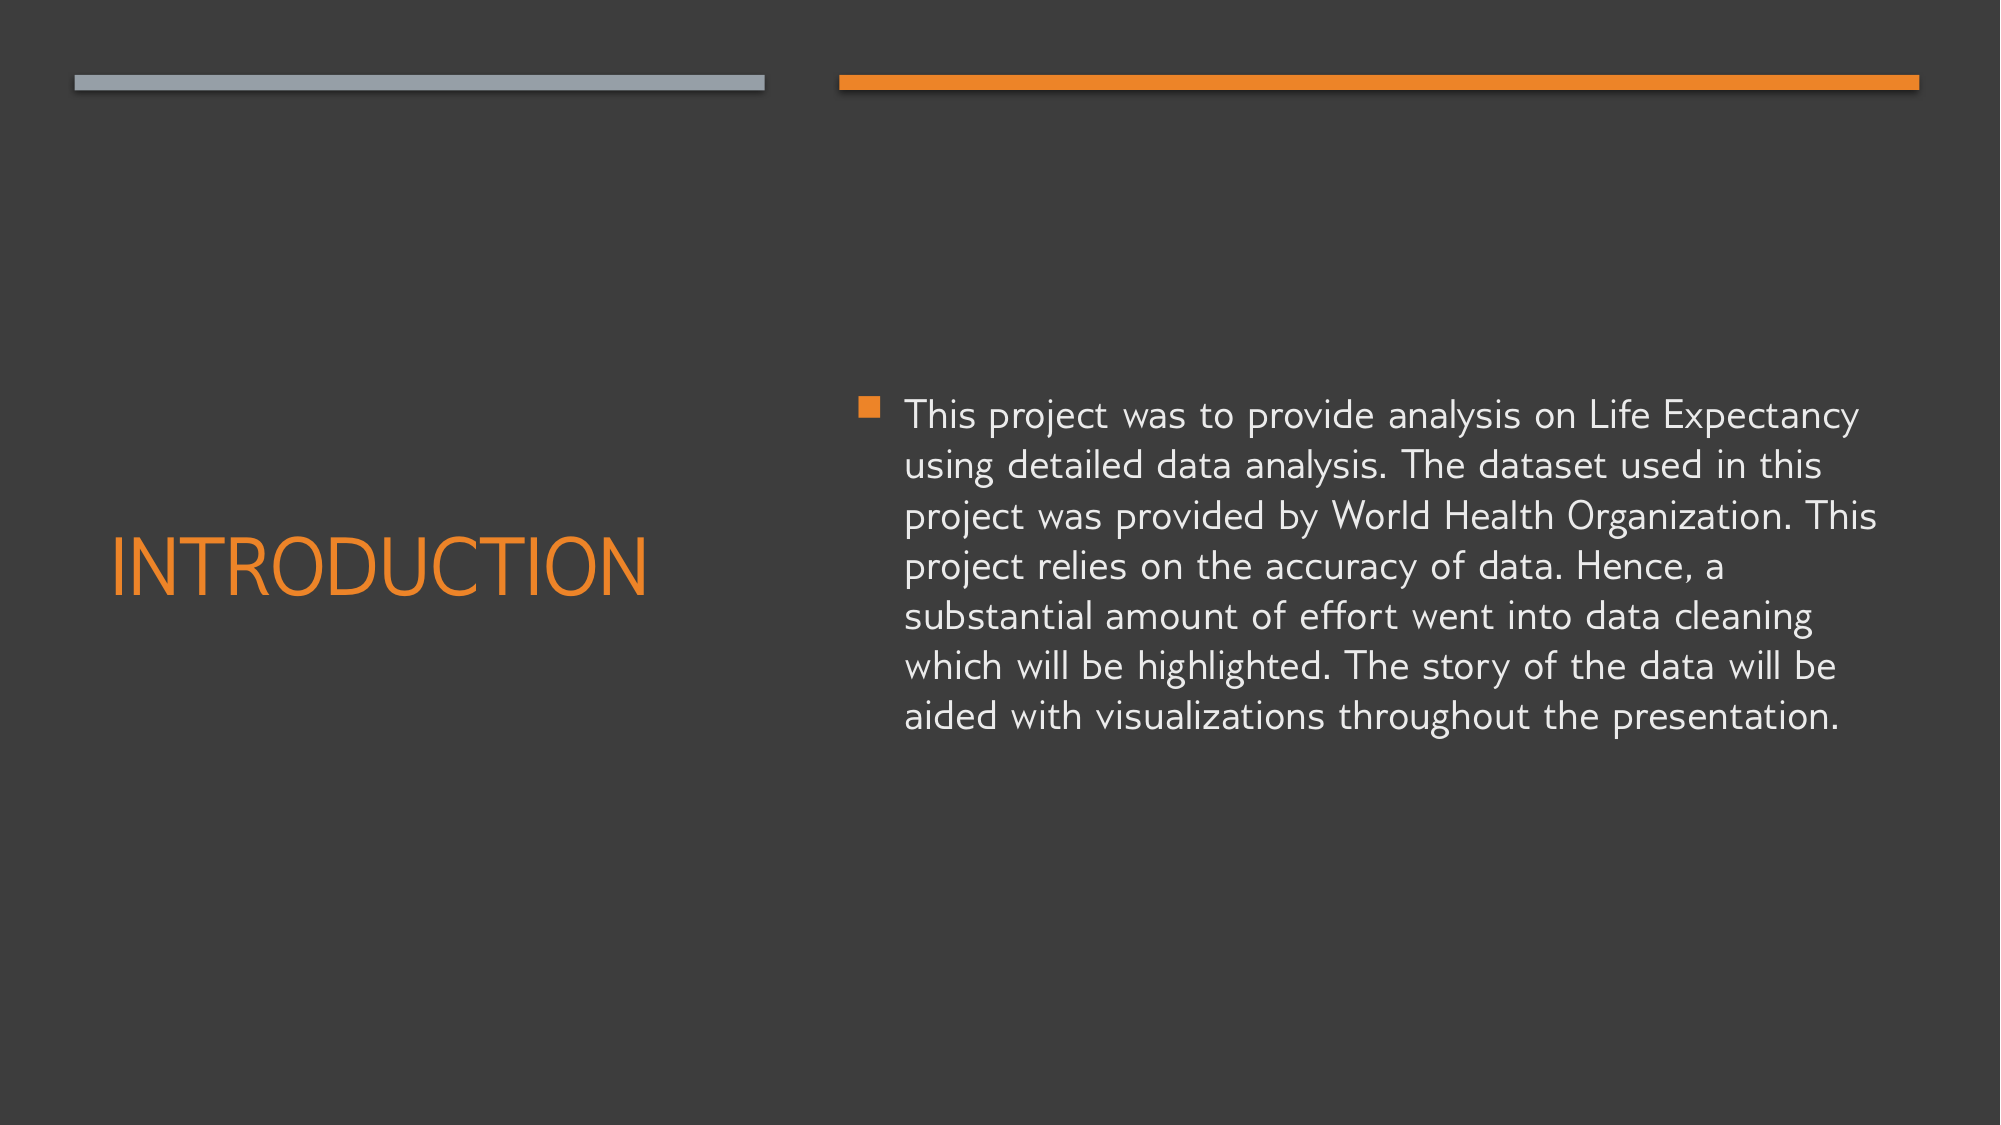

This project was to provide analysis on Life Expectancy using detailed data analysis. The dataset used in this project was provided by World Health Organization. This project relies on the accuracy of data. Hence, a substantial amount of effort went into data cleaning which will be highlighted. The story of the data will be aided with visualizations throughout the presentation.
# INTRODUCTION